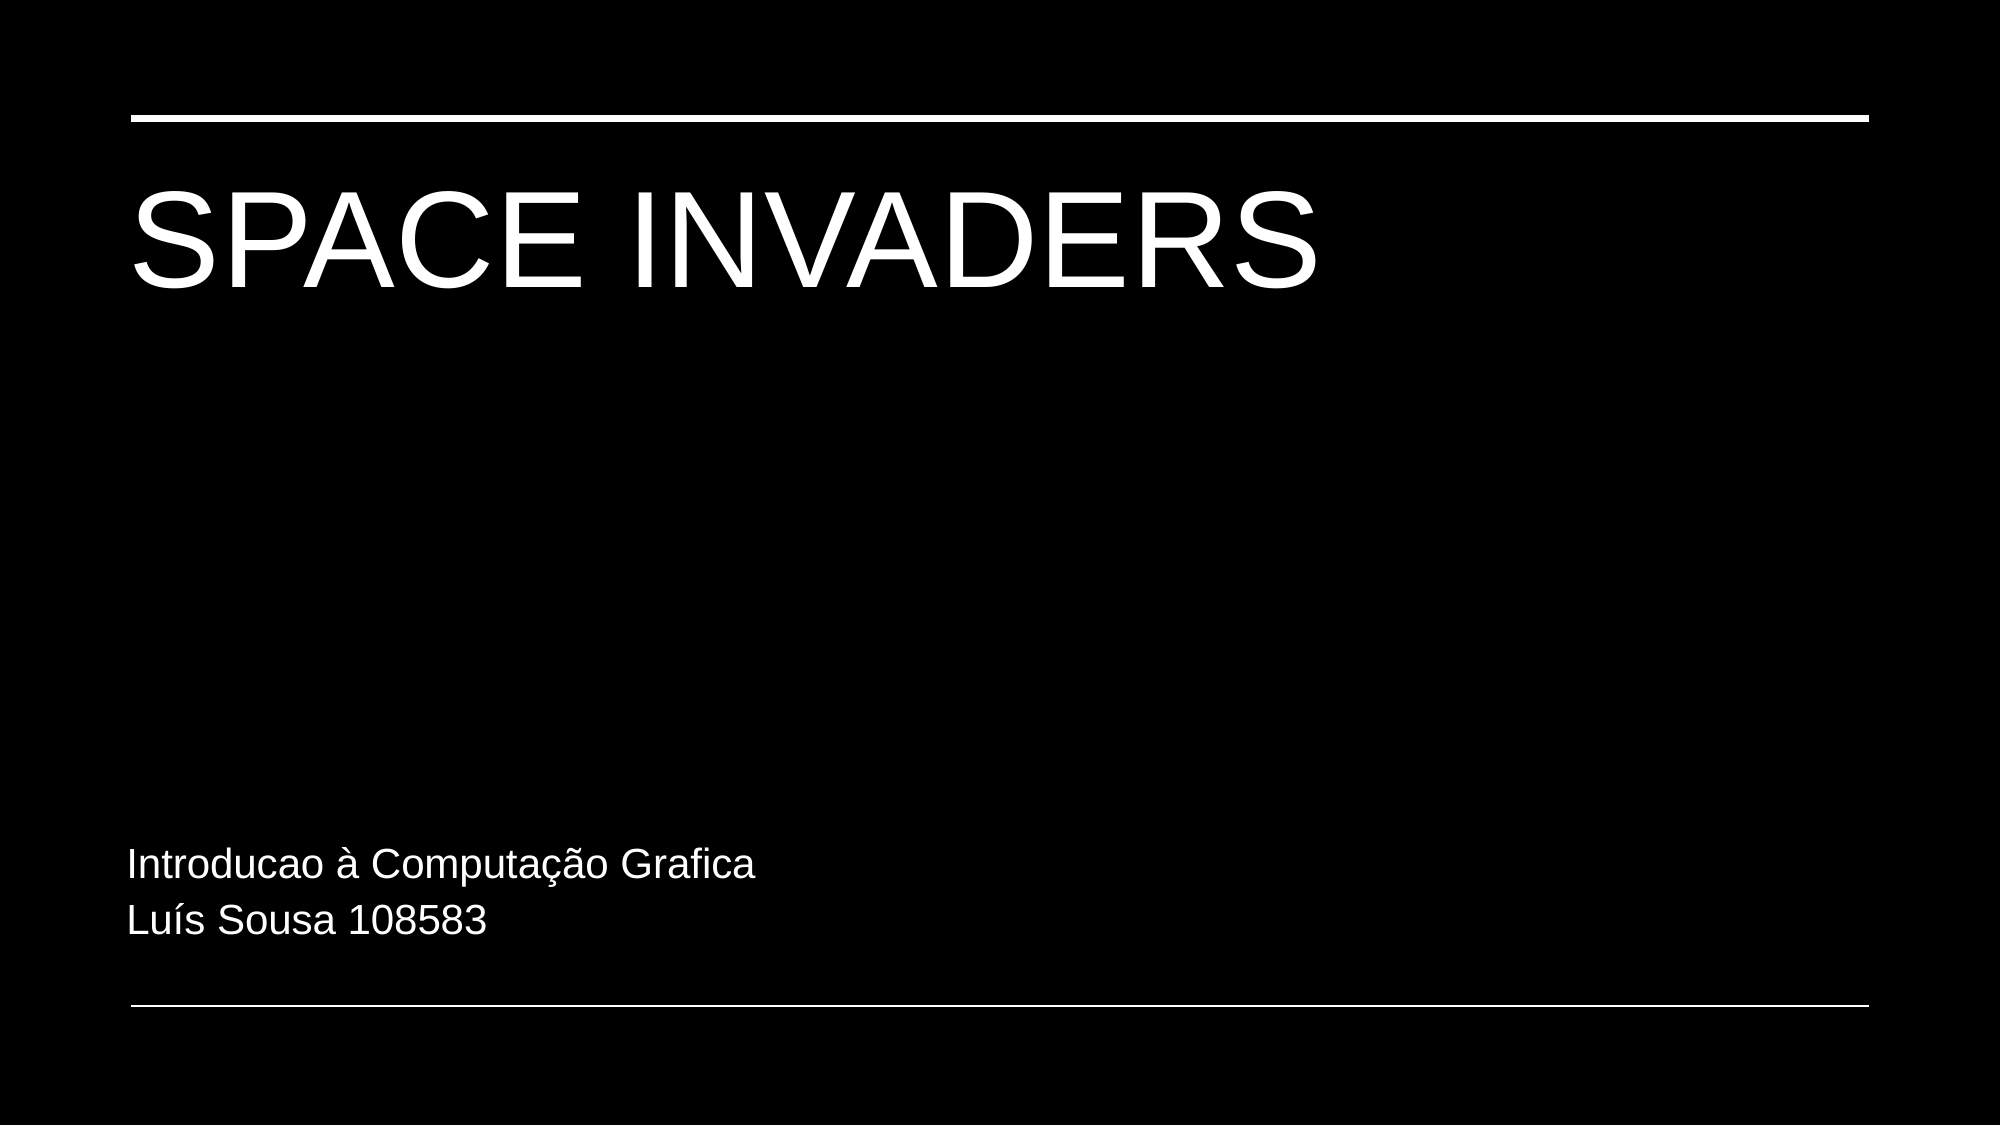

# Space Invaders
Introducao à Computação Grafica
Luís Sousa 108583